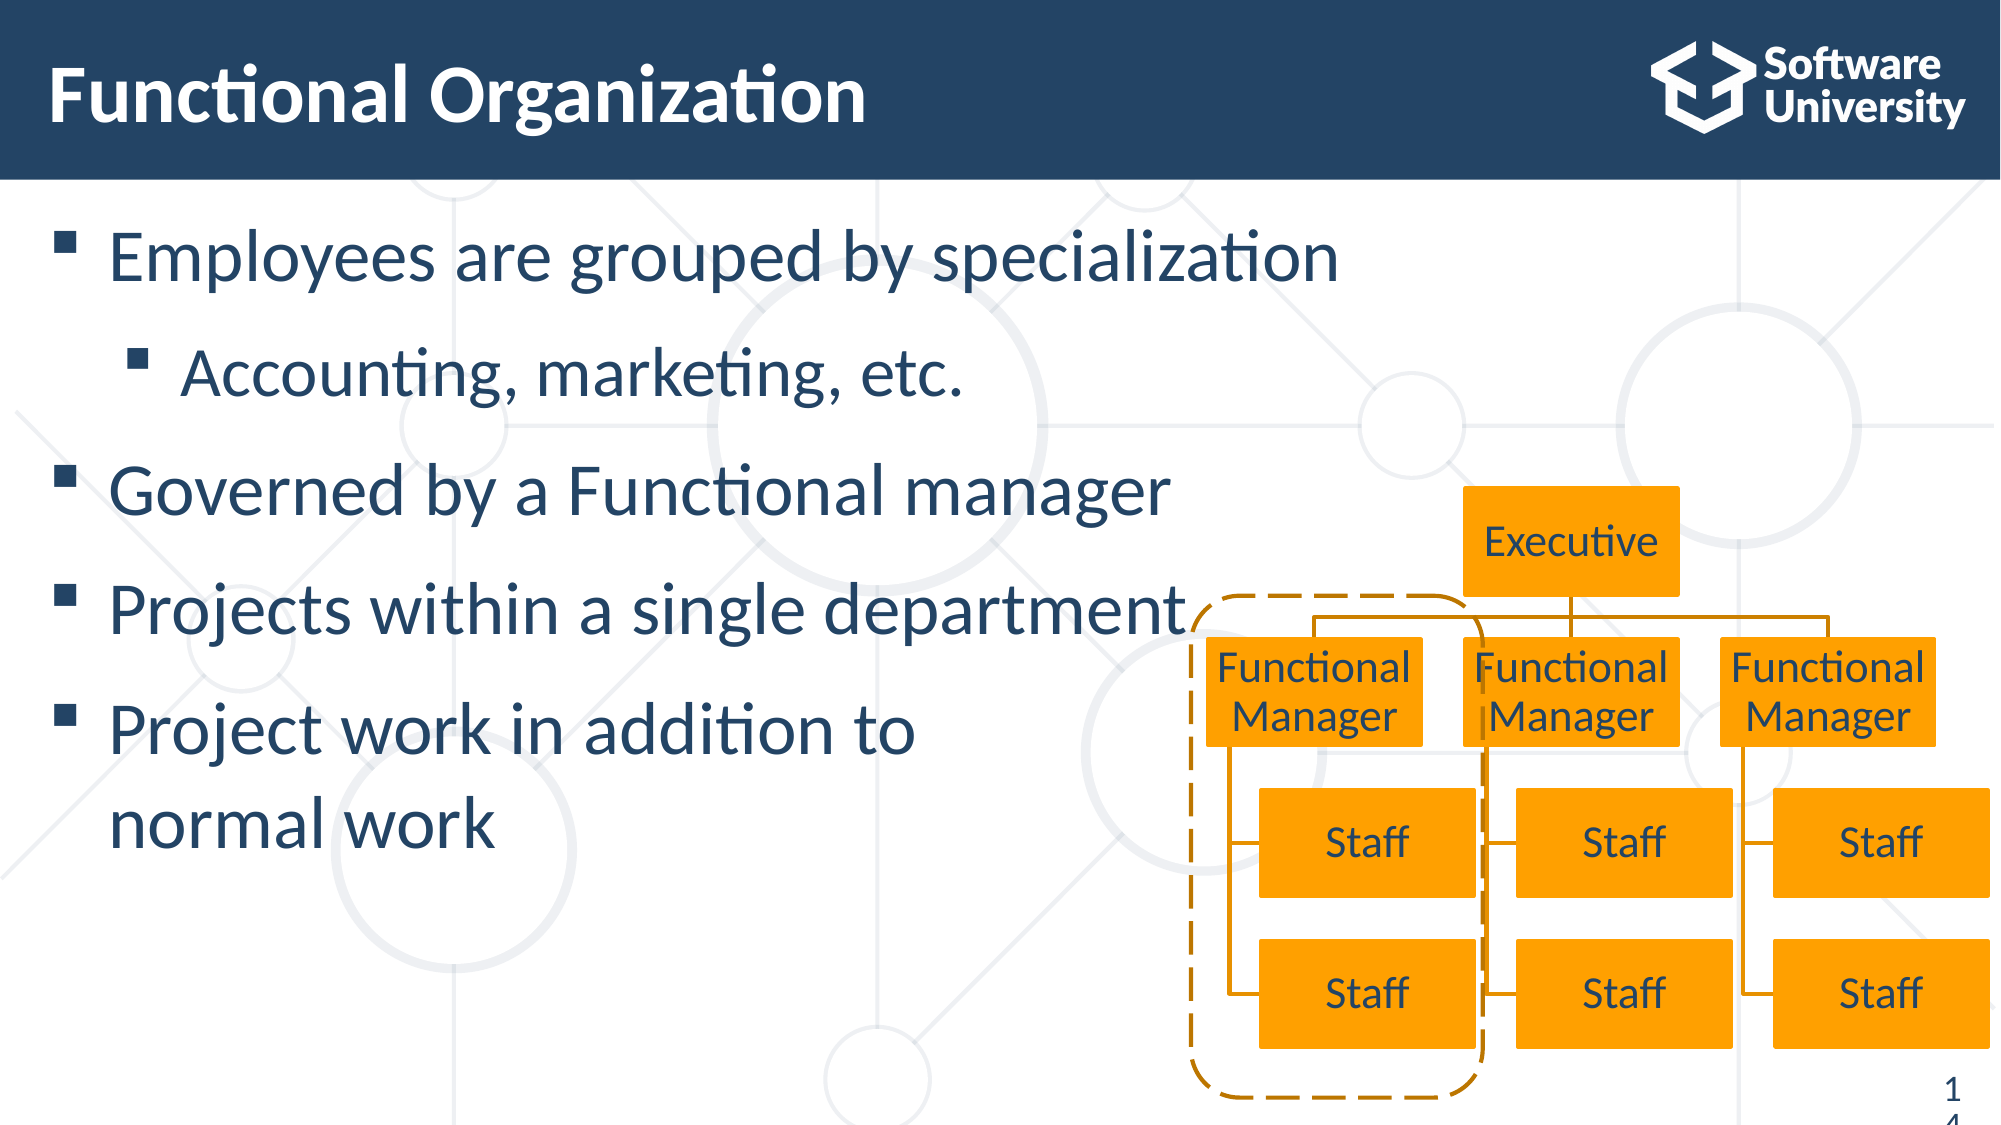

14
# Functional Organization
Employees are grouped by specialization
Accounting, marketing, etc.
Governed by a Functional manager
Projects within a single department
Project work in addition to
normal work
Executive
Functional Manager
Staff
Staff
Functional Manager
Staff
Staff
Functional Manager
Staff
Staff